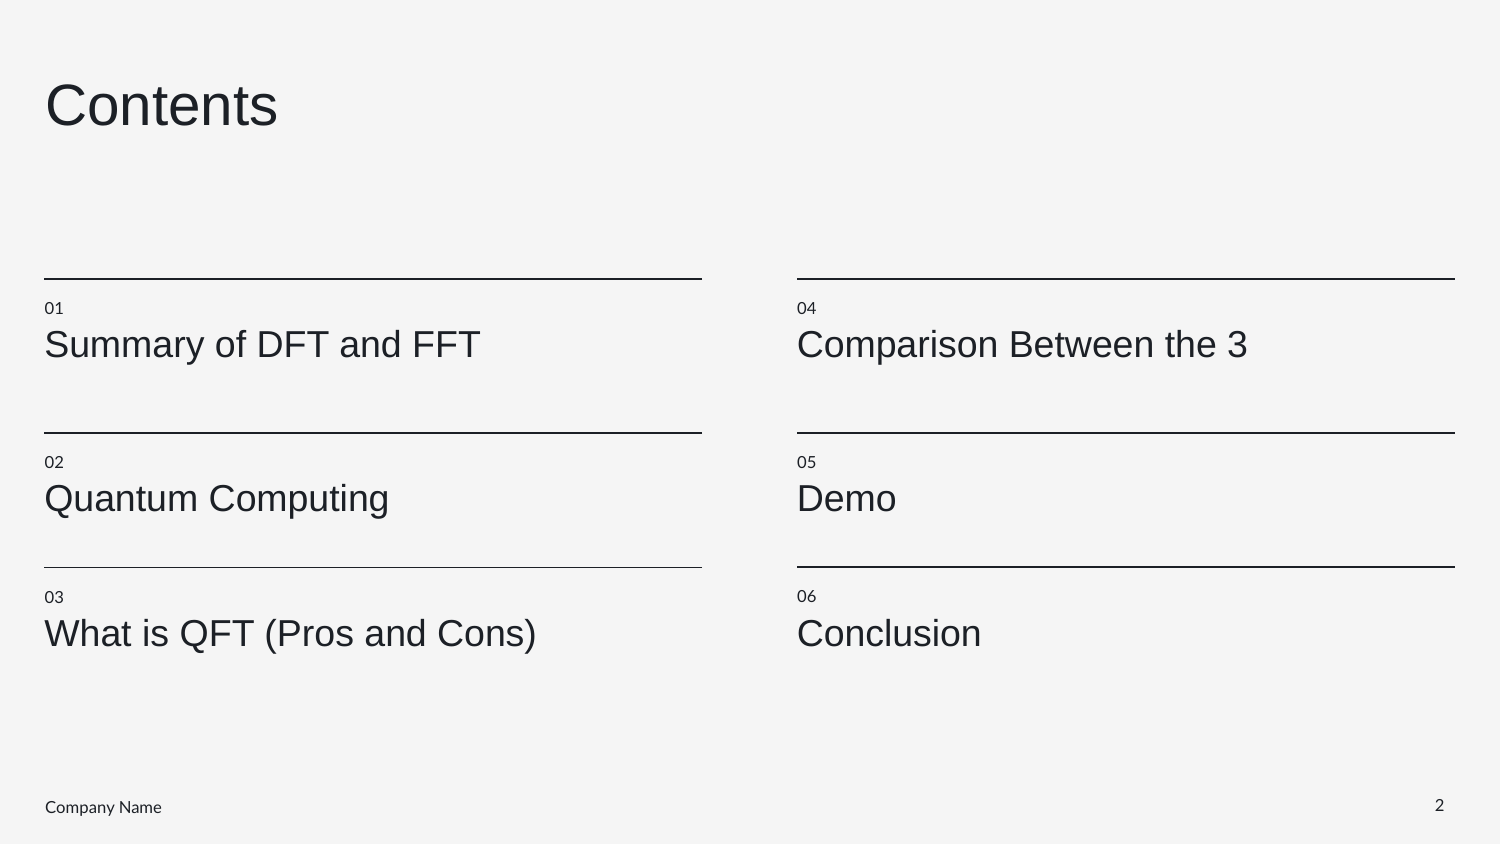

Contents
01
04
# Summary of DFT and FFT
Comparison Between the 3
02
05
Quantum Computing
Demo
06
03
Conclusion
What is QFT (Pros and Cons)
Company Name
2